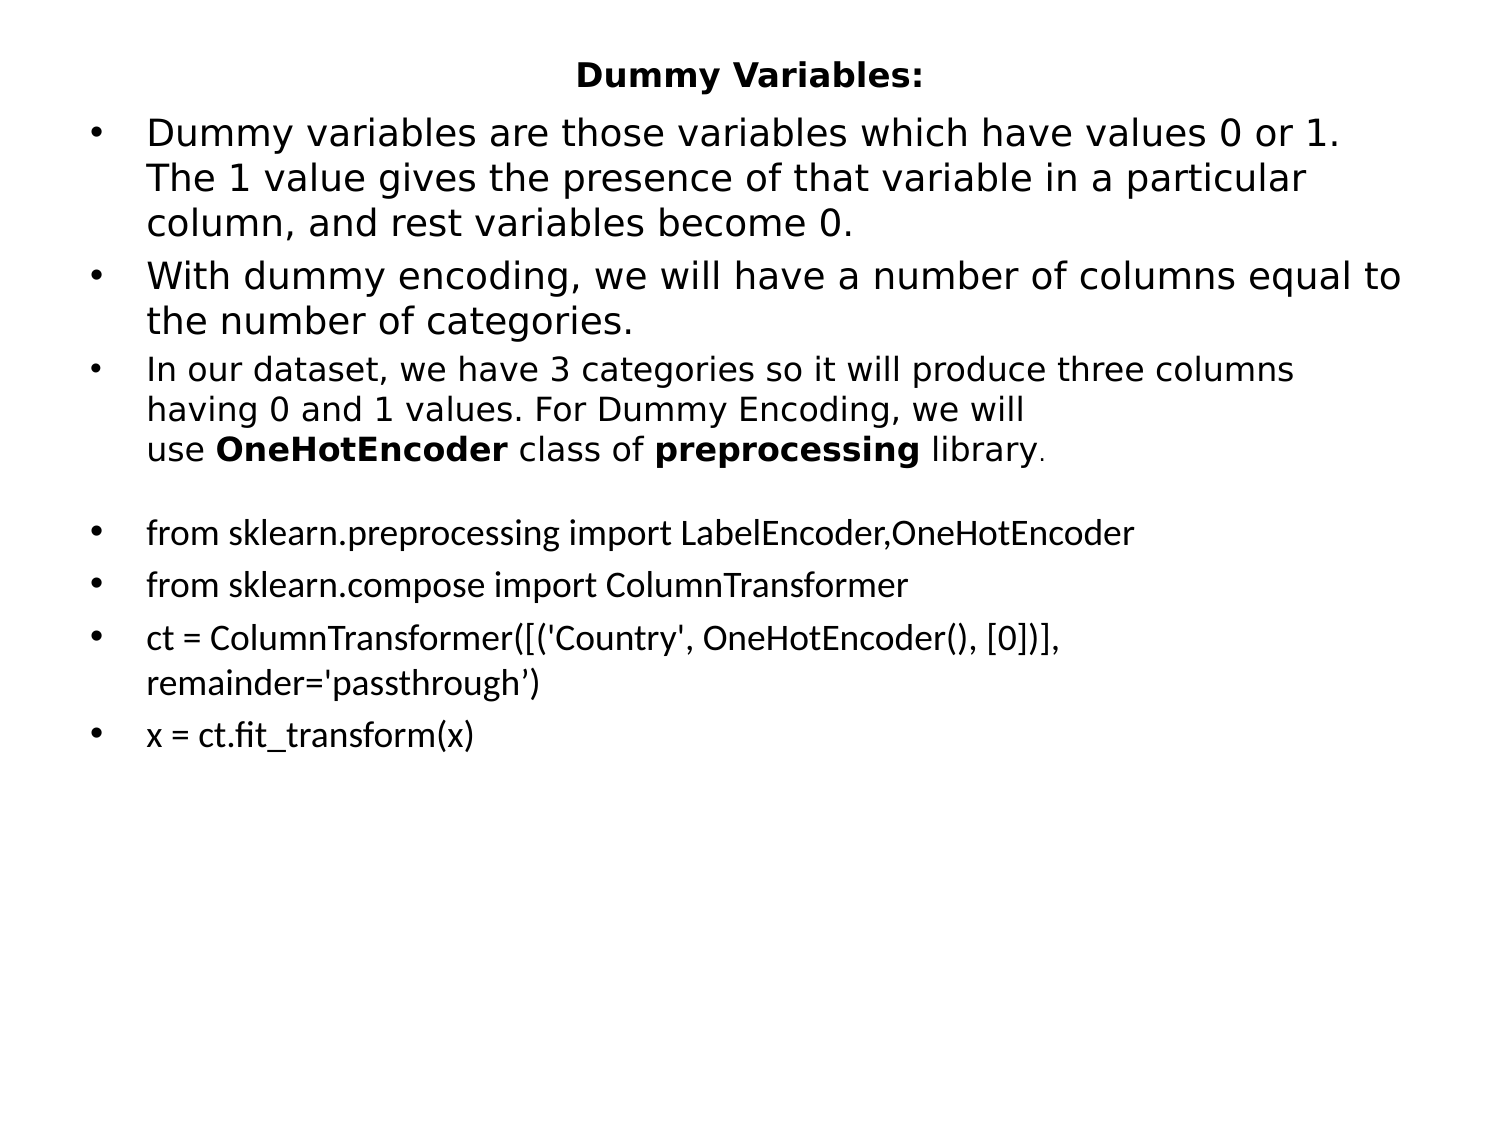

# Dummy Variables:
Dummy variables are those variables which have values 0 or 1. The 1 value gives the presence of that variable in a particular column, and rest variables become 0.
With dummy encoding, we will have a number of columns equal to the number of categories.
In our dataset, we have 3 categories so it will produce three columns having 0 and 1 values. For Dummy Encoding, we will use OneHotEncoder class of preprocessing library.

from sklearn.preprocessing import LabelEncoder,OneHotEncoder
from sklearn.compose import ColumnTransformer
ct = ColumnTransformer([('Country', OneHotEncoder(), [0])], remainder='passthrough’)
x = ct.fit_transform(x)